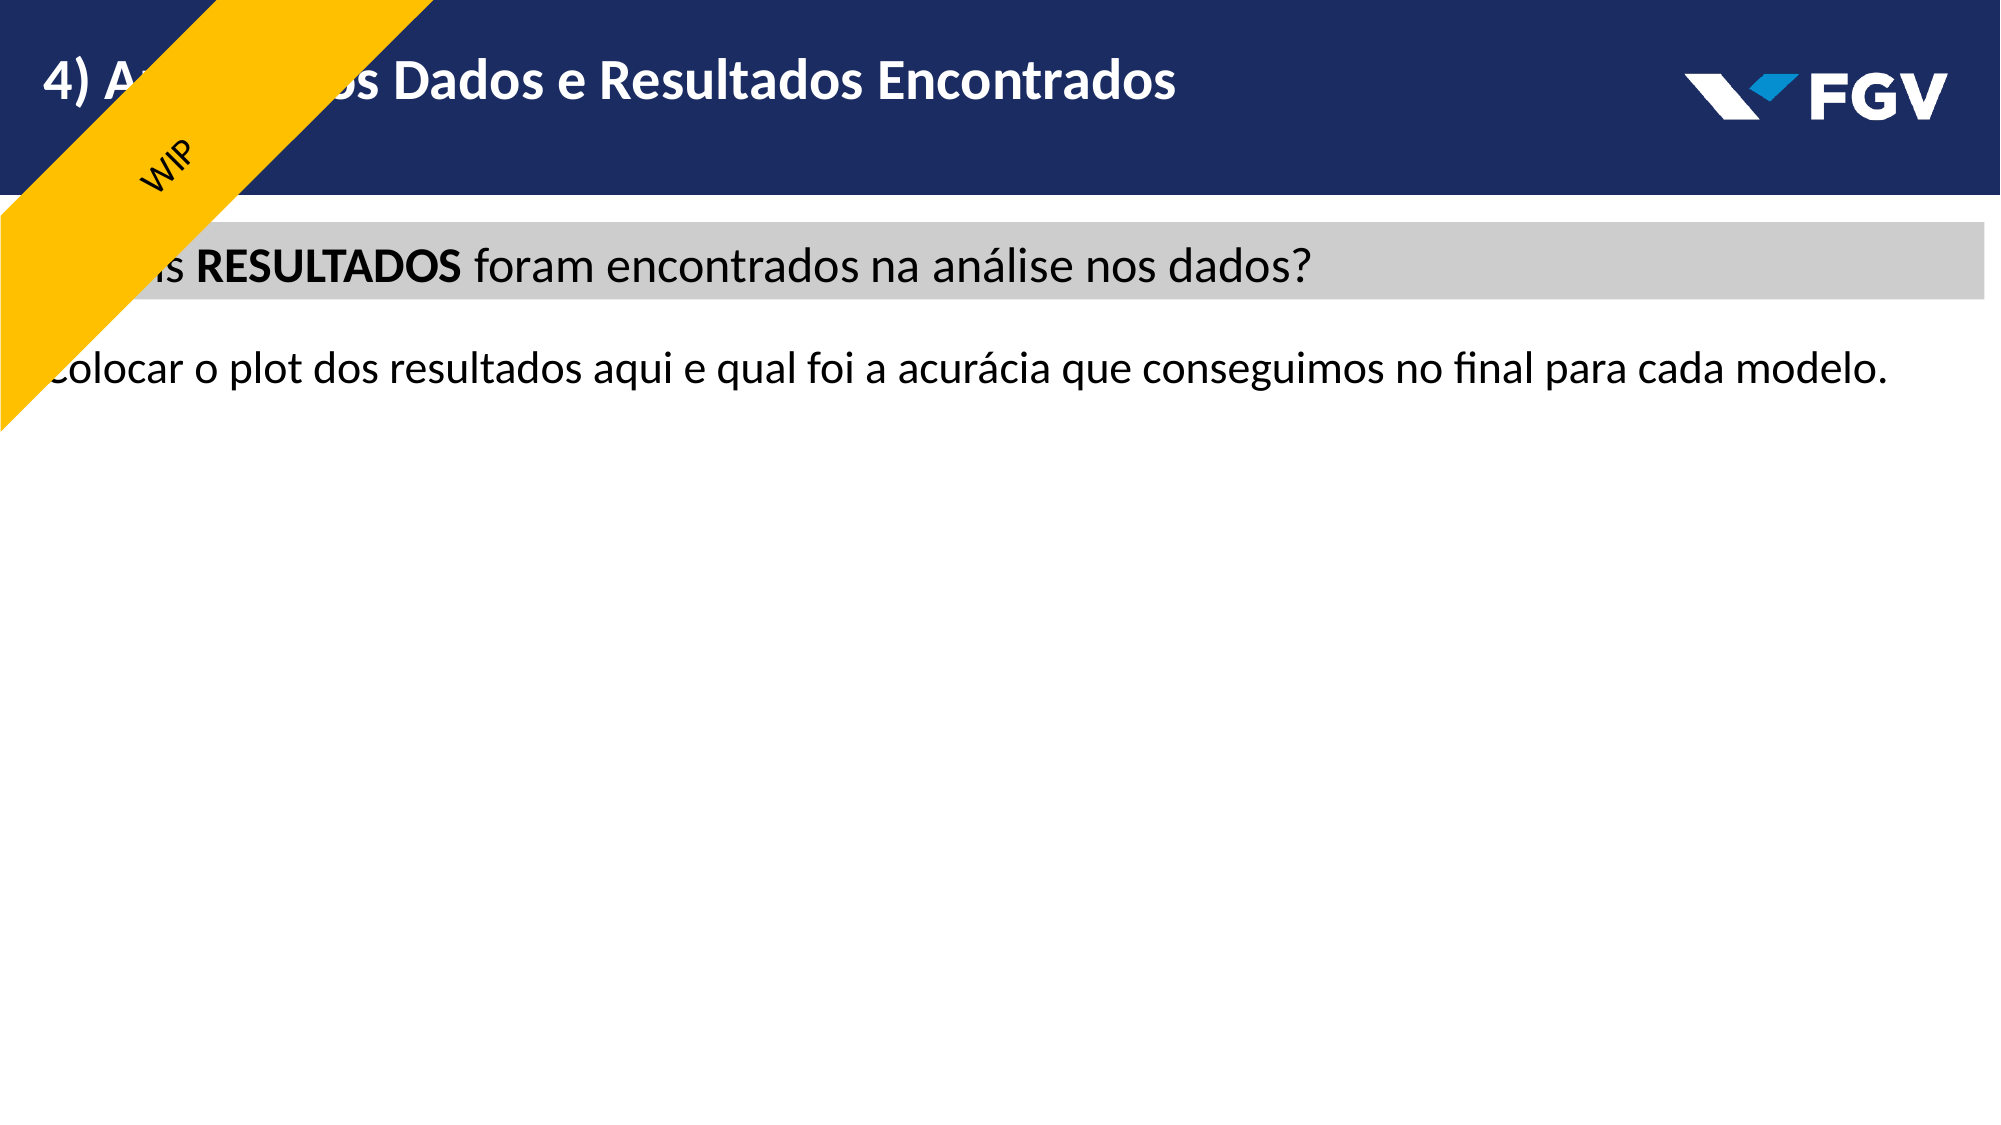

4) Análise dos Dados e Resultados Encontrados
WIP
- Quais RESULTADOS foram encontrados na análise nos dados?
Colocar o plot dos resultados aqui e qual foi a acurácia que conseguimos no final para cada modelo.